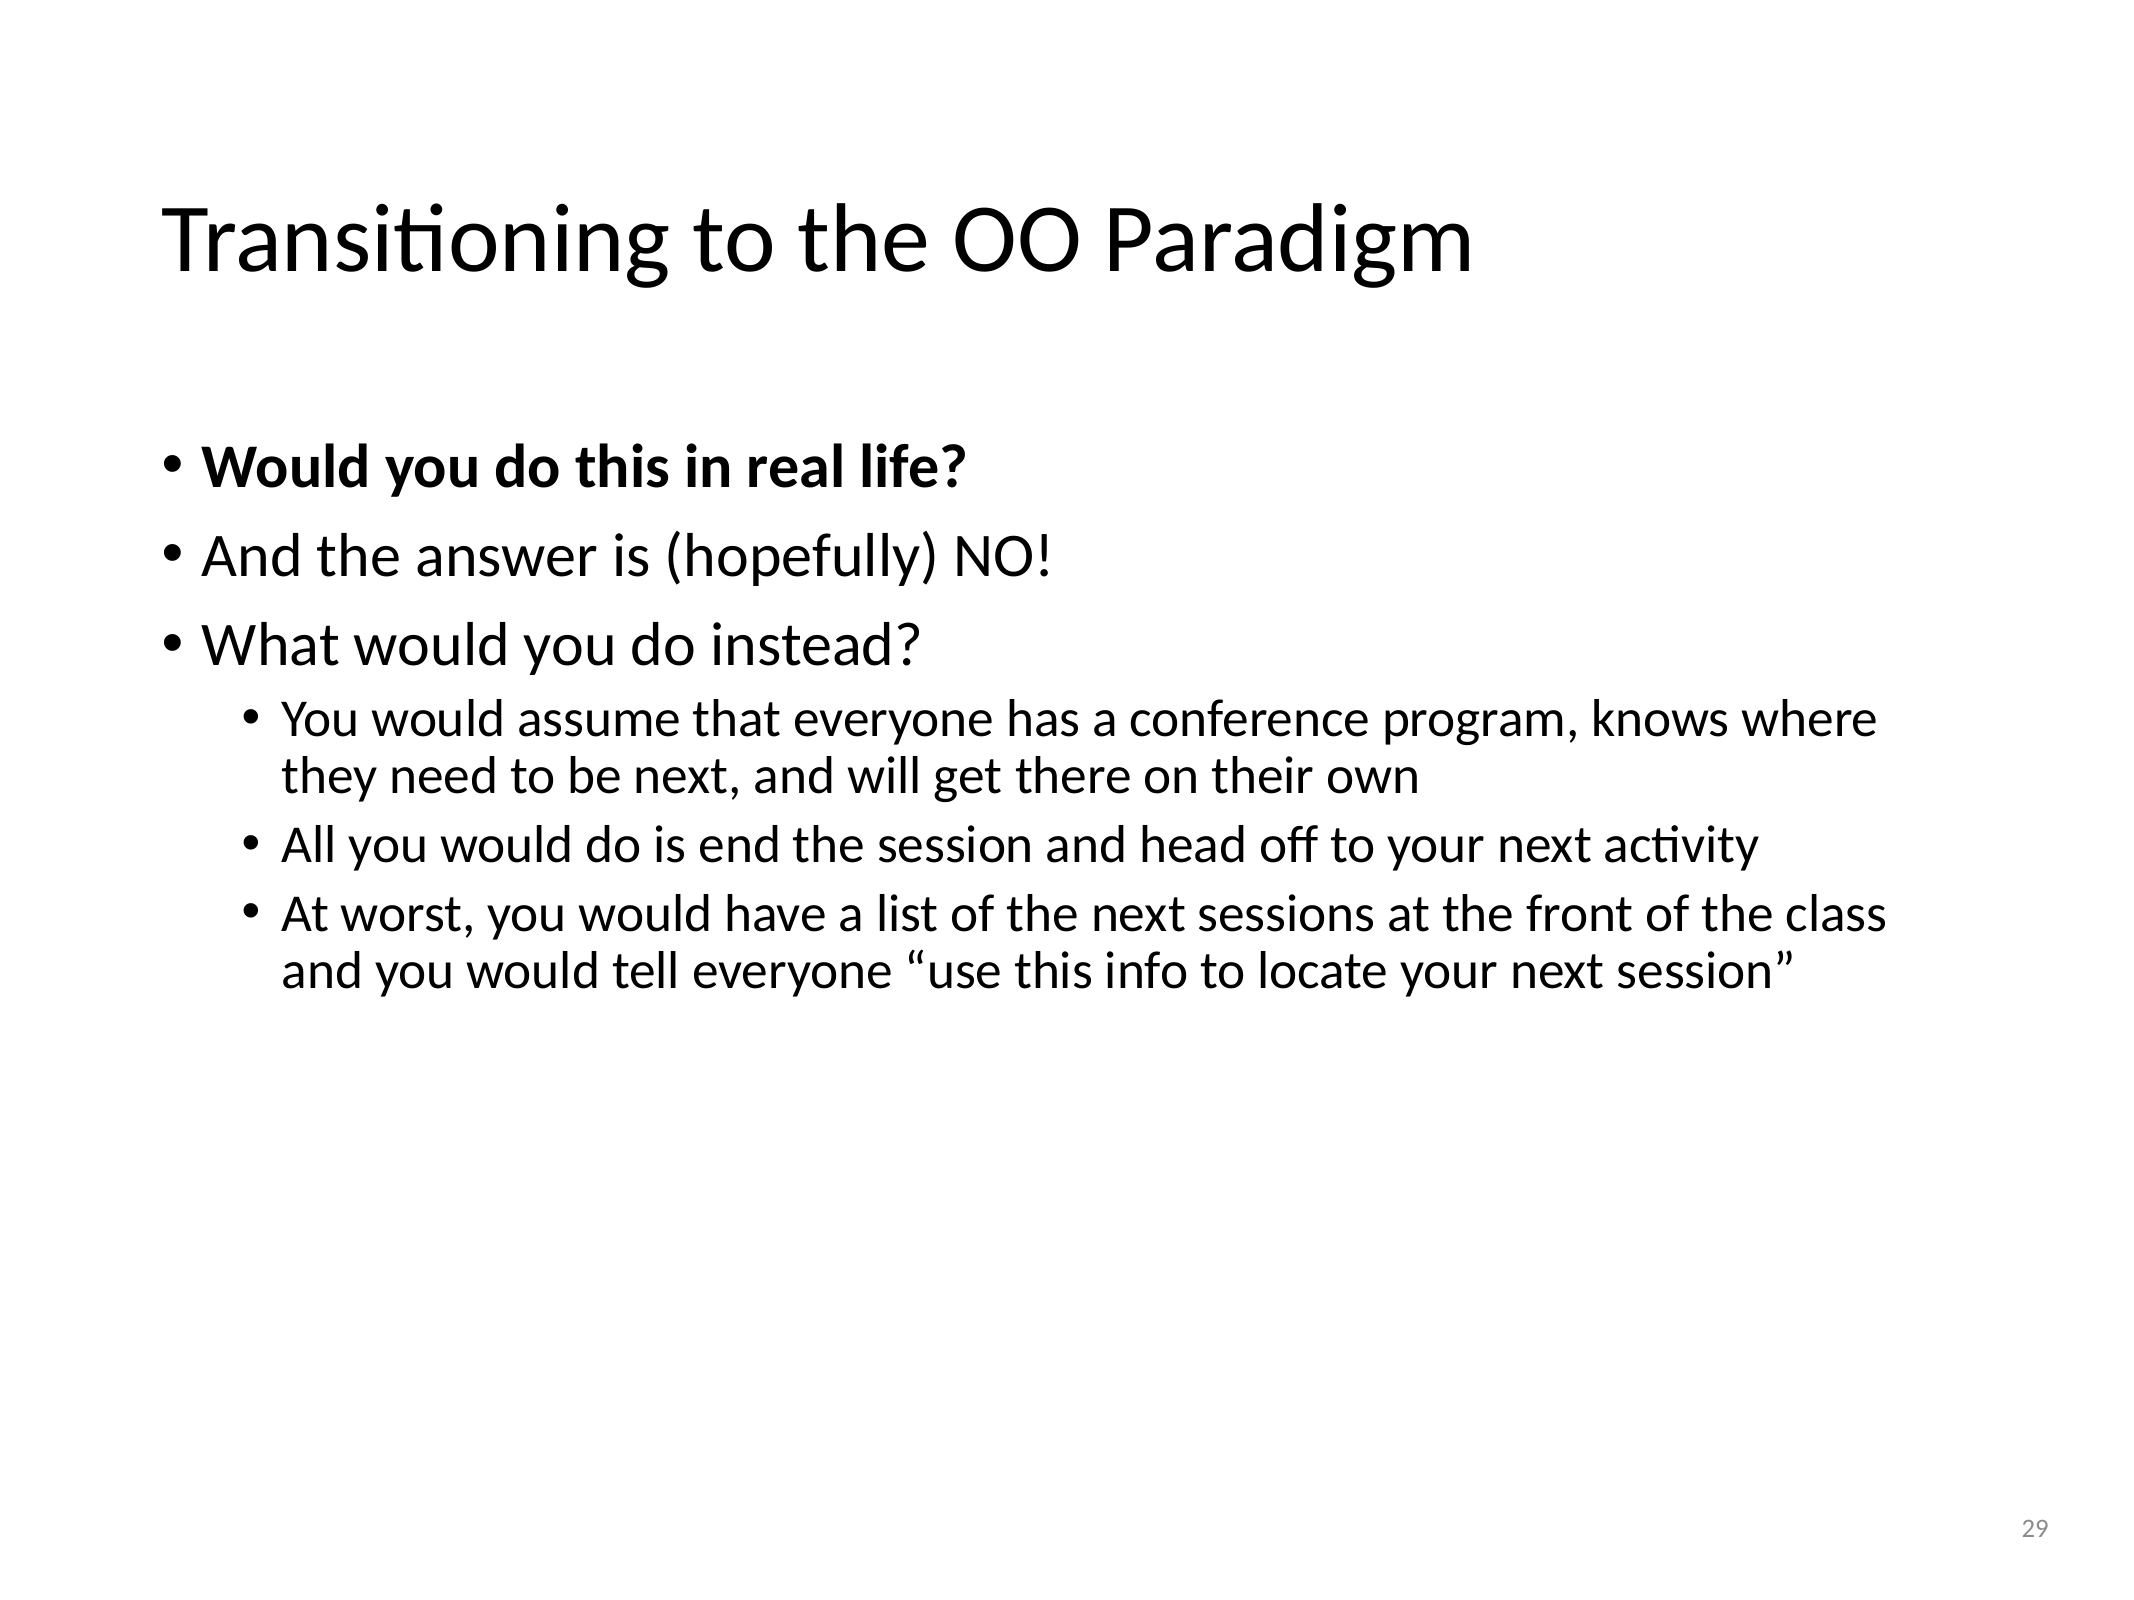

# Transitioning to the OO Paradigm
Would you do this in real life?
And the answer is (hopefully) NO!
What would you do instead?
You would assume that everyone has a conference program, knows where they need to be next, and will get there on their own
All you would do is end the session and head off to your next activity
At worst, you would have a list of the next sessions at the front of the class and you would tell everyone “use this info to locate your next session”
29